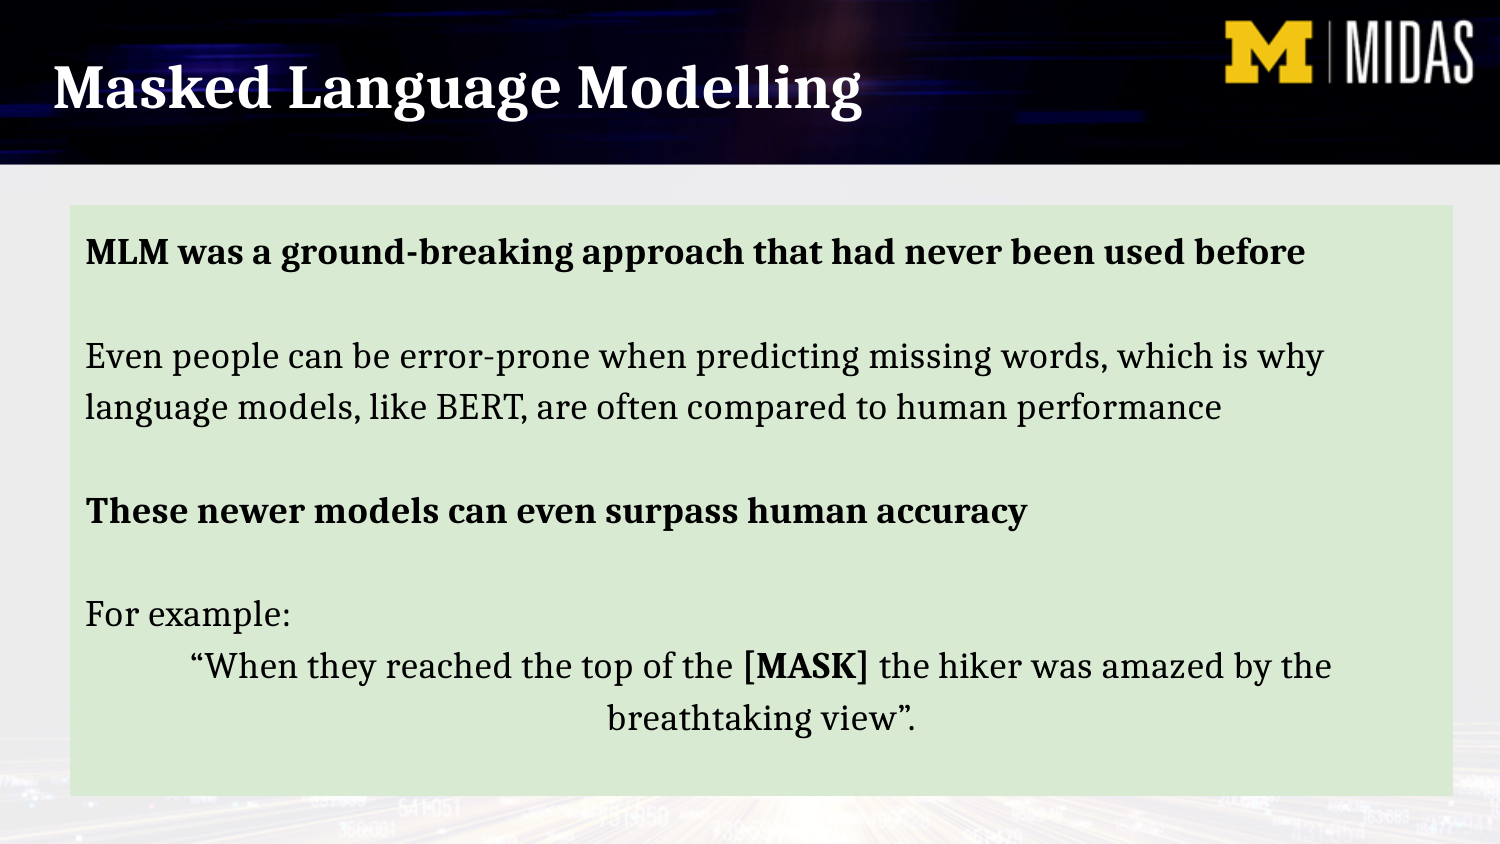

Masked Language Modelling

MLM was a ground-breaking approach that had never been used before

Even people can be error-prone when predicting missing words, which is why language models, like BERT, are often compared to human performance

These newer models can even surpass human accuracy

For example:
“When they reached the top of the [MASK] the hiker was amazed by the breathtaking view”.